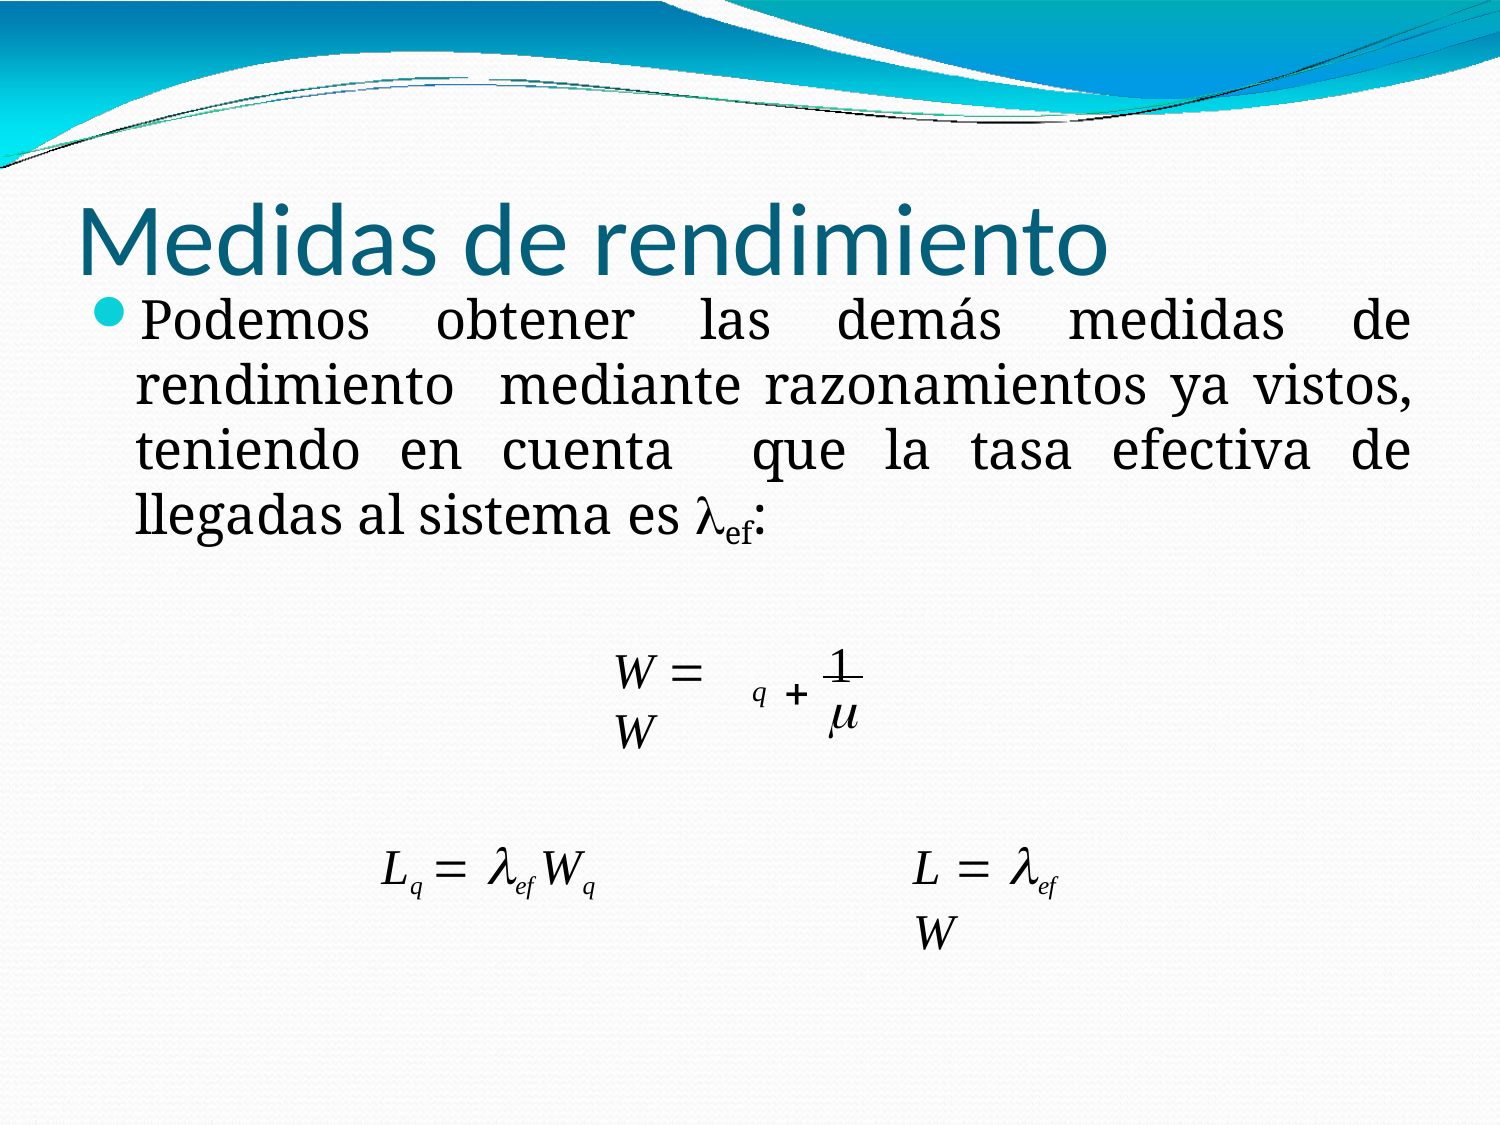

# Medidas de rendimiento
Podemos obtener las demás medidas de rendimiento  mediante razonamientos ya vistos, teniendo en cuenta  que la tasa efectiva de llegadas al sistema es λef:
+ 1
W = W
q
μ

Lq = λef Wq
L = λef W